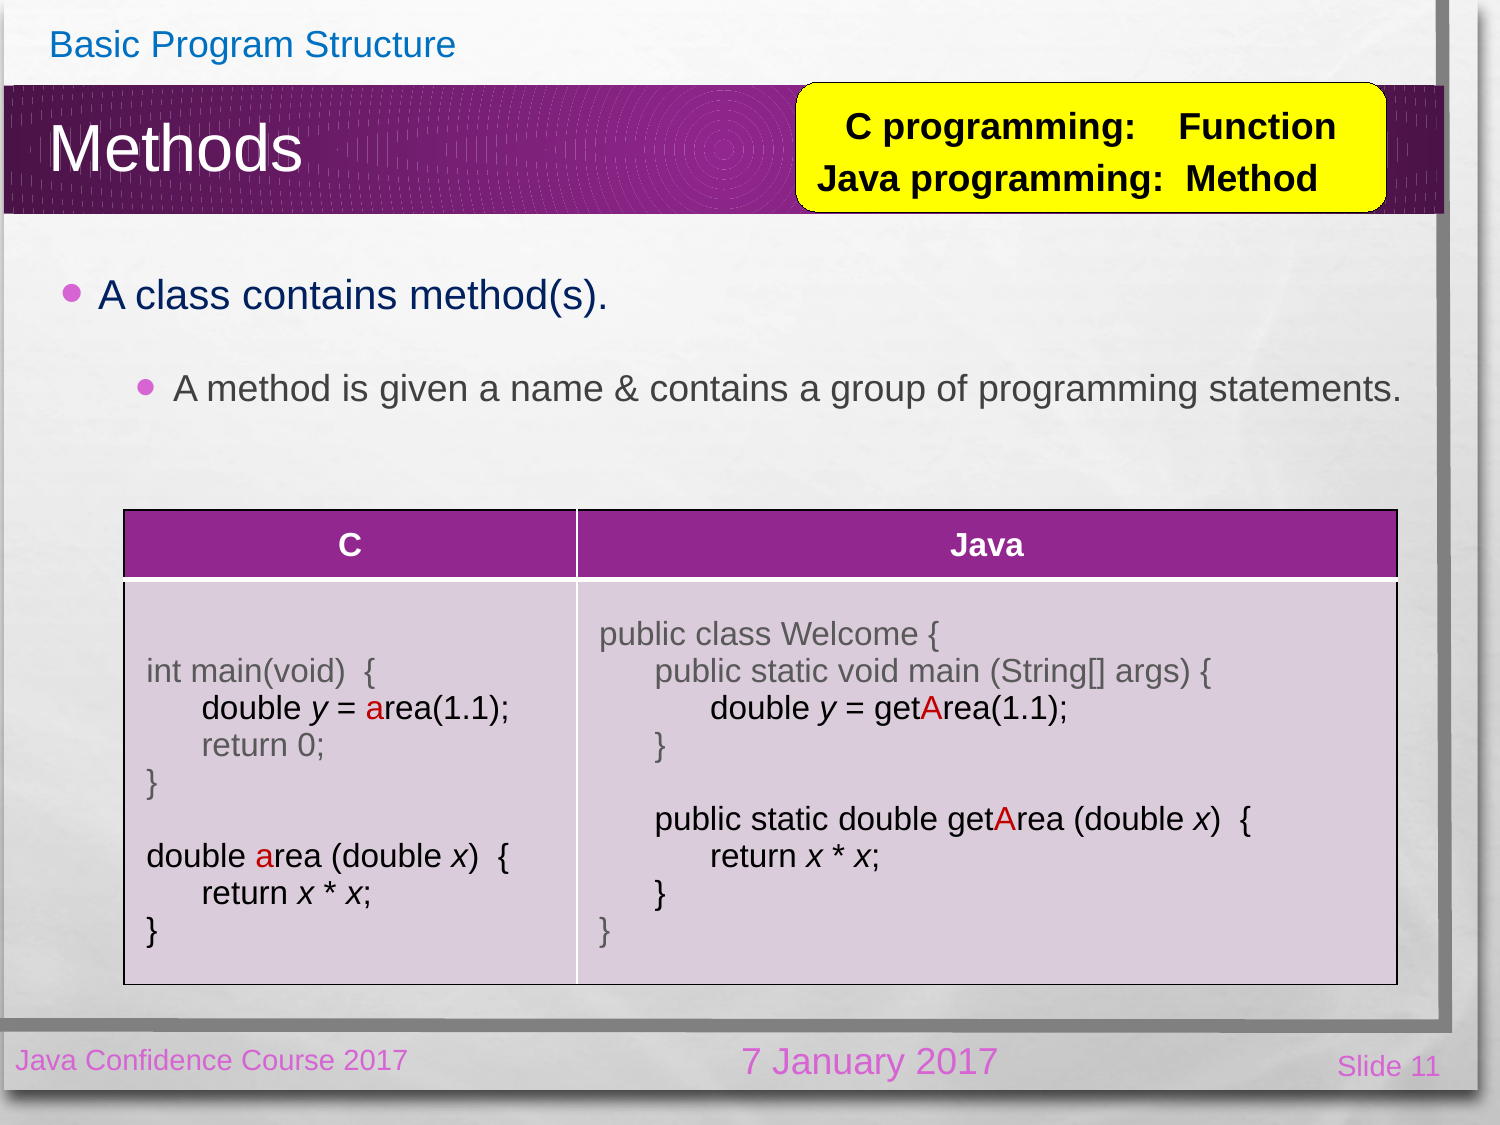

C programming:    Function
Java programming:  Method
# Methods
A class contains method(s).
A method is given a name & contains a group of programming statements.
| C | Java |
| --- | --- |
| int main(void) { double y = area(1.1); return 0; } double area (double x) { return x \* x; } | public class Welcome { public static void main (String[] args) { double y = getArea(1.1); } public static double getArea (double x) { return x \* x; } } |
7 January 2017
Java Confidence Course 2017
Slide 11